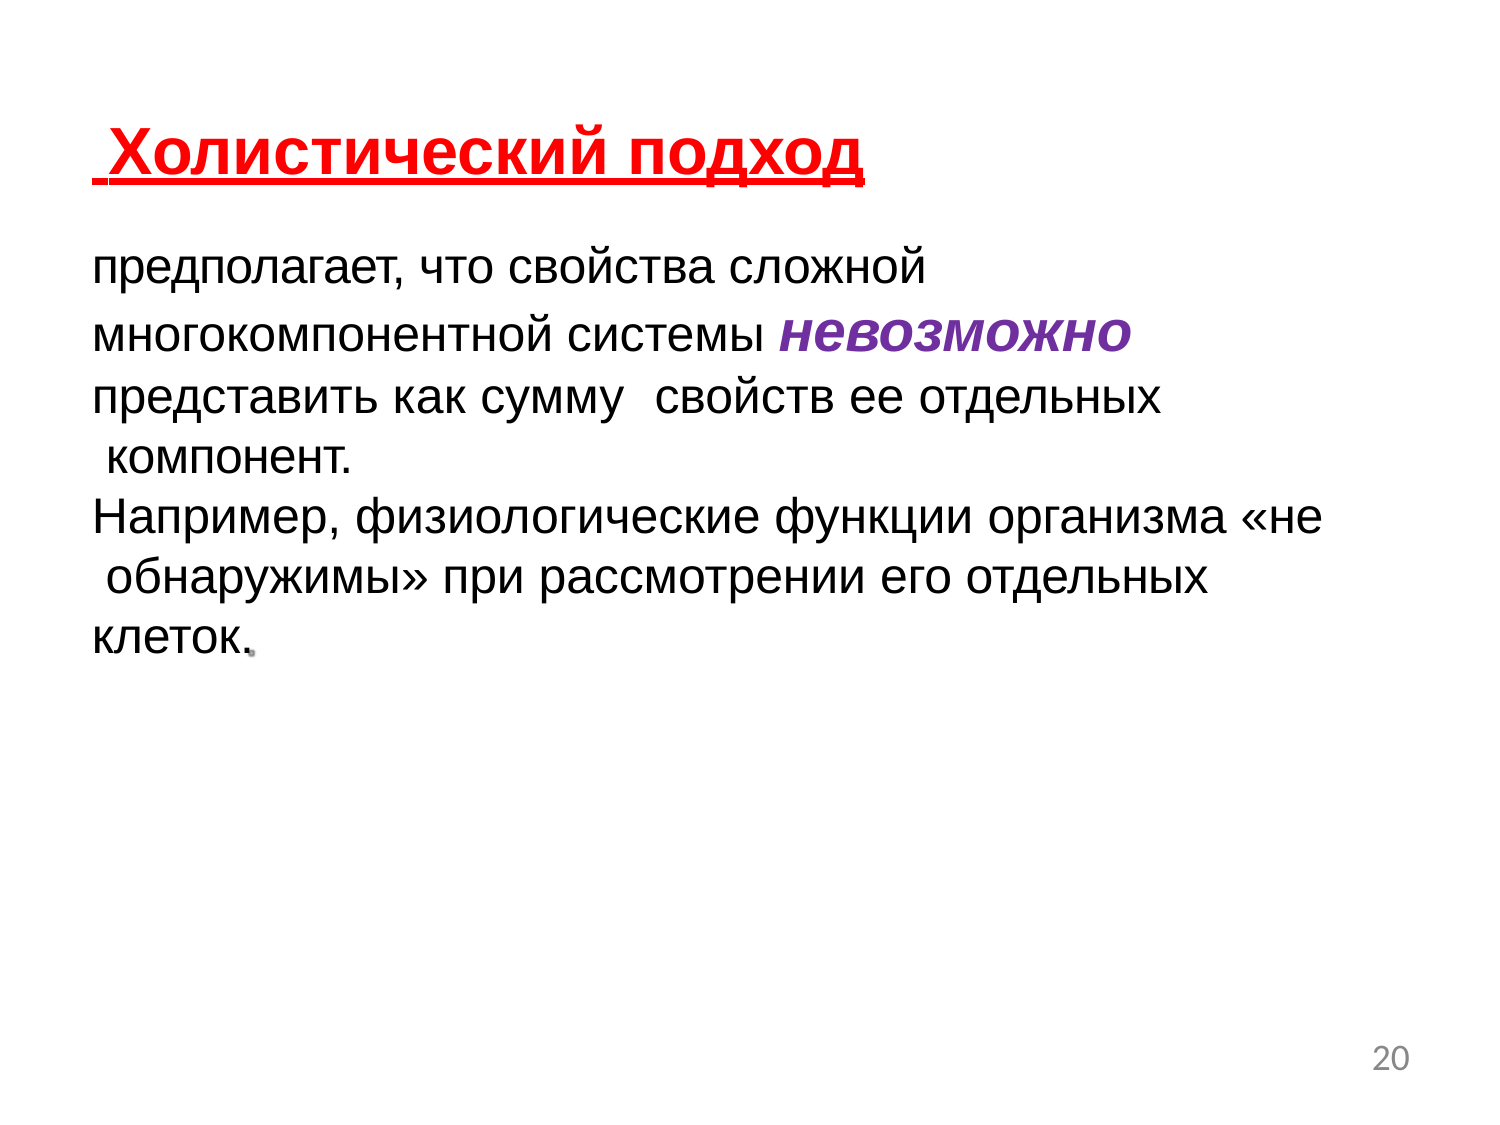

# Холистический подход

предполагает, что свойства сложной  многокомпонентной системы невозможно  представить как сумму	свойств ее отдельных  компонент.
Например, физиологические функции организма «не  обнаружимы» при рассмотрении его отдельных  клеток.

20